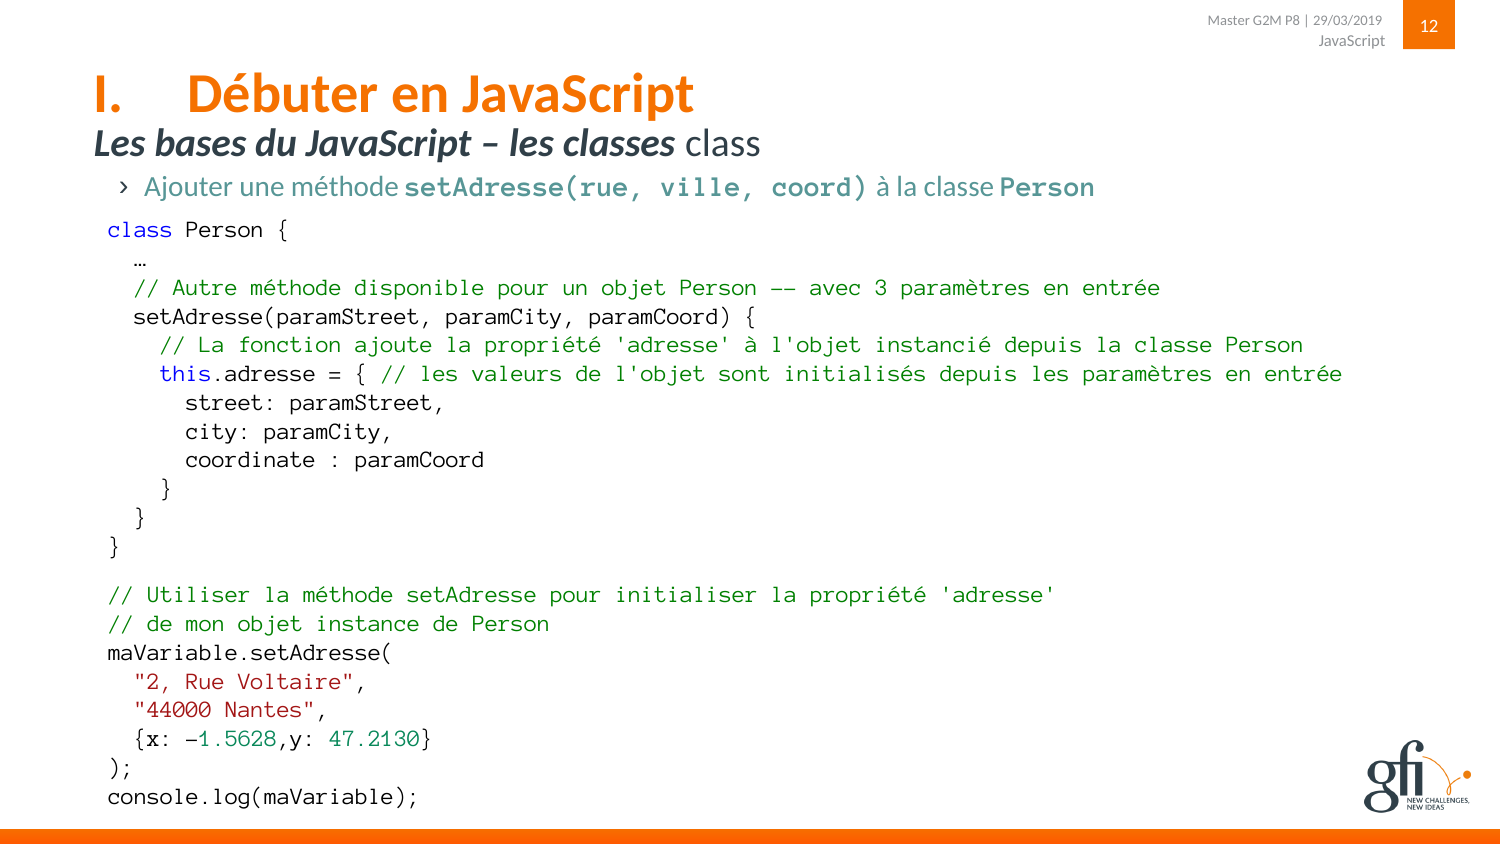

12
JavaScript
Master G2M P8 | 29/03/2019
# Débuter en JavaScript
Les bases du JavaScript – les classes class
Ajouter une méthode setAdresse(rue, ville, coord) à la classe Person
class Person {
  …
  // Autre méthode disponible pour un objet Person -- avec 3 paramètres en entrée
  setAdresse(paramStreet, paramCity, paramCoord) {
    // La fonction ajoute la propriété 'adresse' à l'objet instancié depuis la classe Person
    this.adresse = { // les valeurs de l'objet sont initialisés depuis les paramètres en entrée
      street: paramStreet,
      city: paramCity,
      coordinate : paramCoord
    }
  }
}

// Utiliser la méthode setAdresse pour initialiser la propriété 'adresse'
// de mon objet instance de Person
maVariable.setAdresse(
  "2, Rue Voltaire",
  "44000 Nantes",
  {x: -1.5628,y: 47.2130}
);
console.log(maVariable);